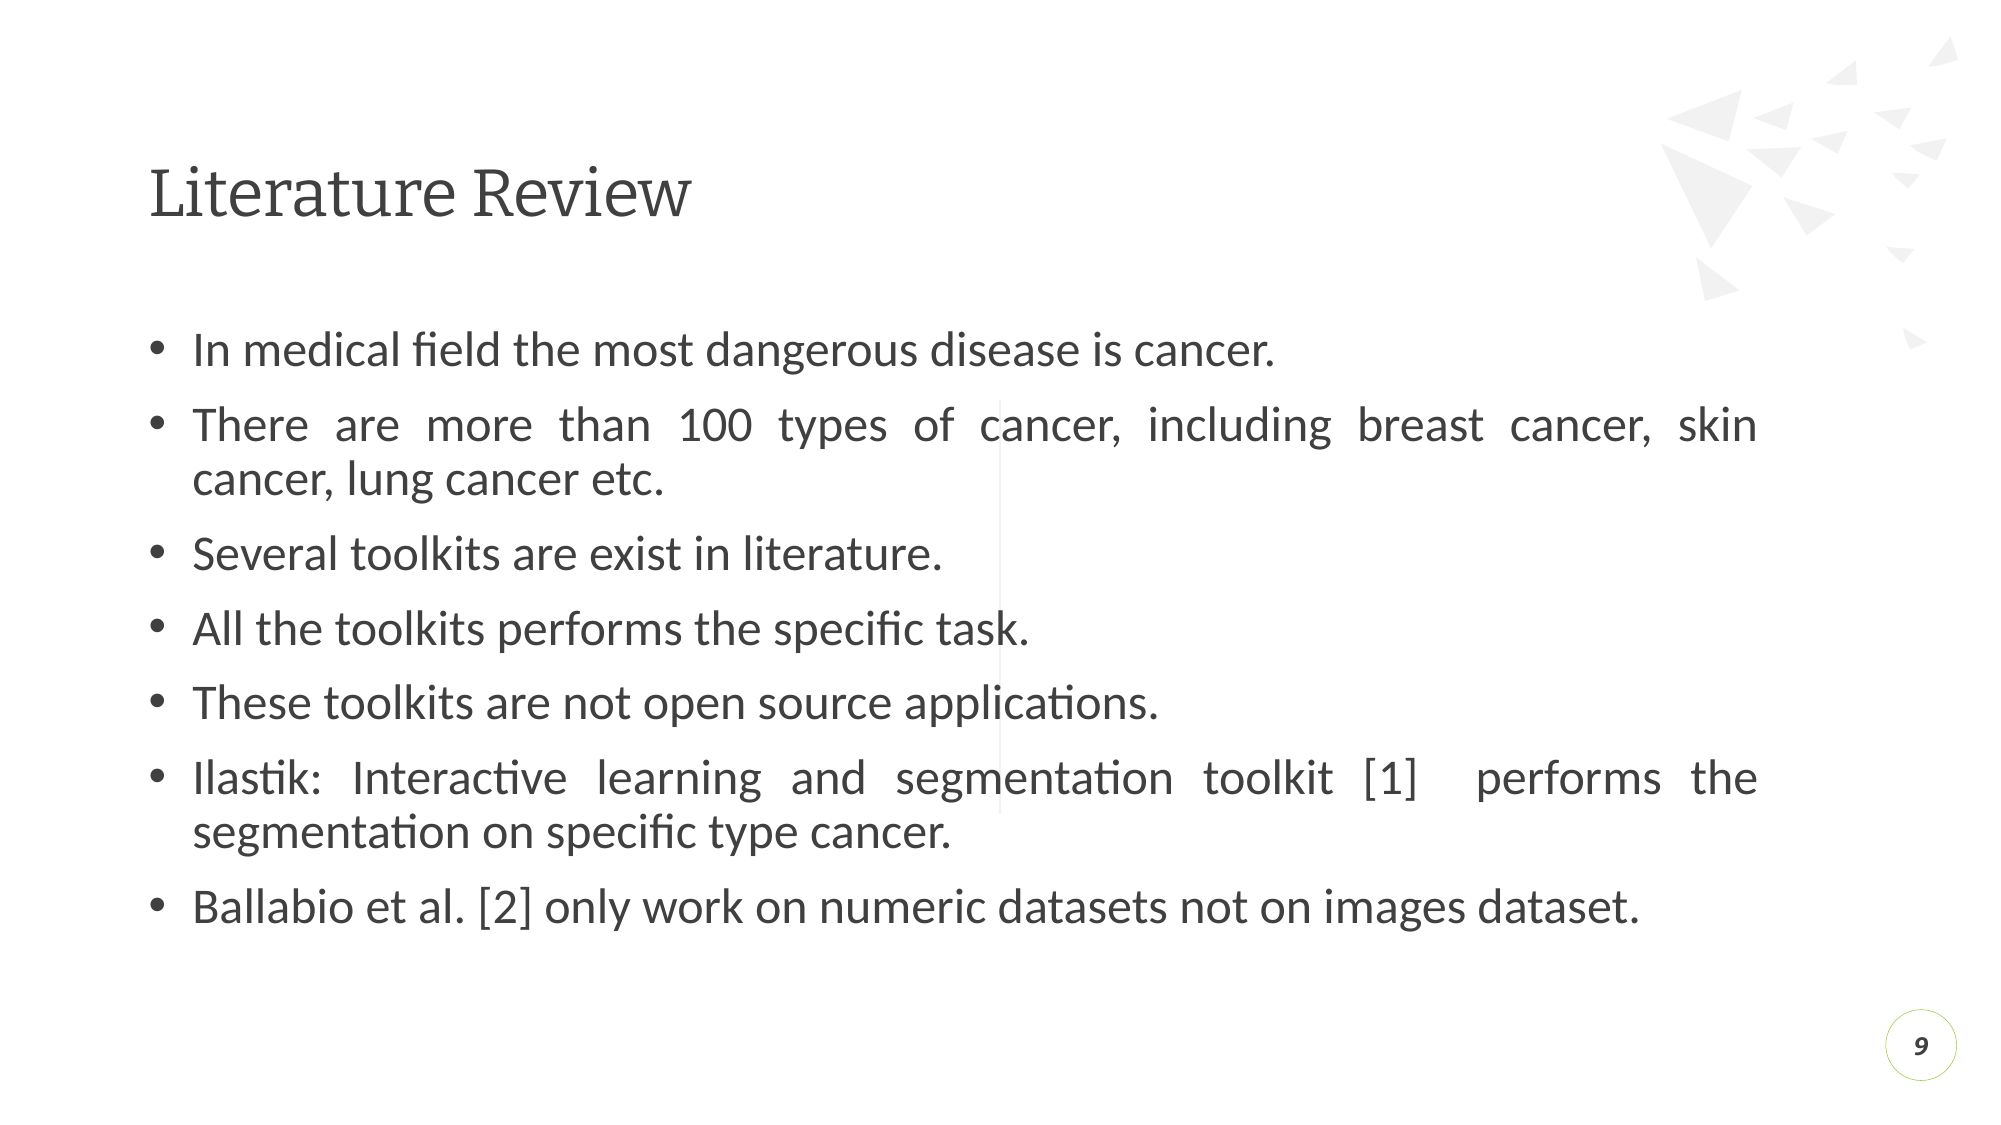

# Literature Review
In medical field the most dangerous disease is cancer.
There are more than 100 types of cancer, including breast cancer, skin cancer, lung cancer etc.
Several toolkits are exist in literature.
All the toolkits performs the specific task.
These toolkits are not open source applications.
Ilastik: Interactive learning and segmentation toolkit [1]  performs the segmentation on specific type cancer.
Ballabio et al. [2] only work on numeric datasets not on images dataset.
9